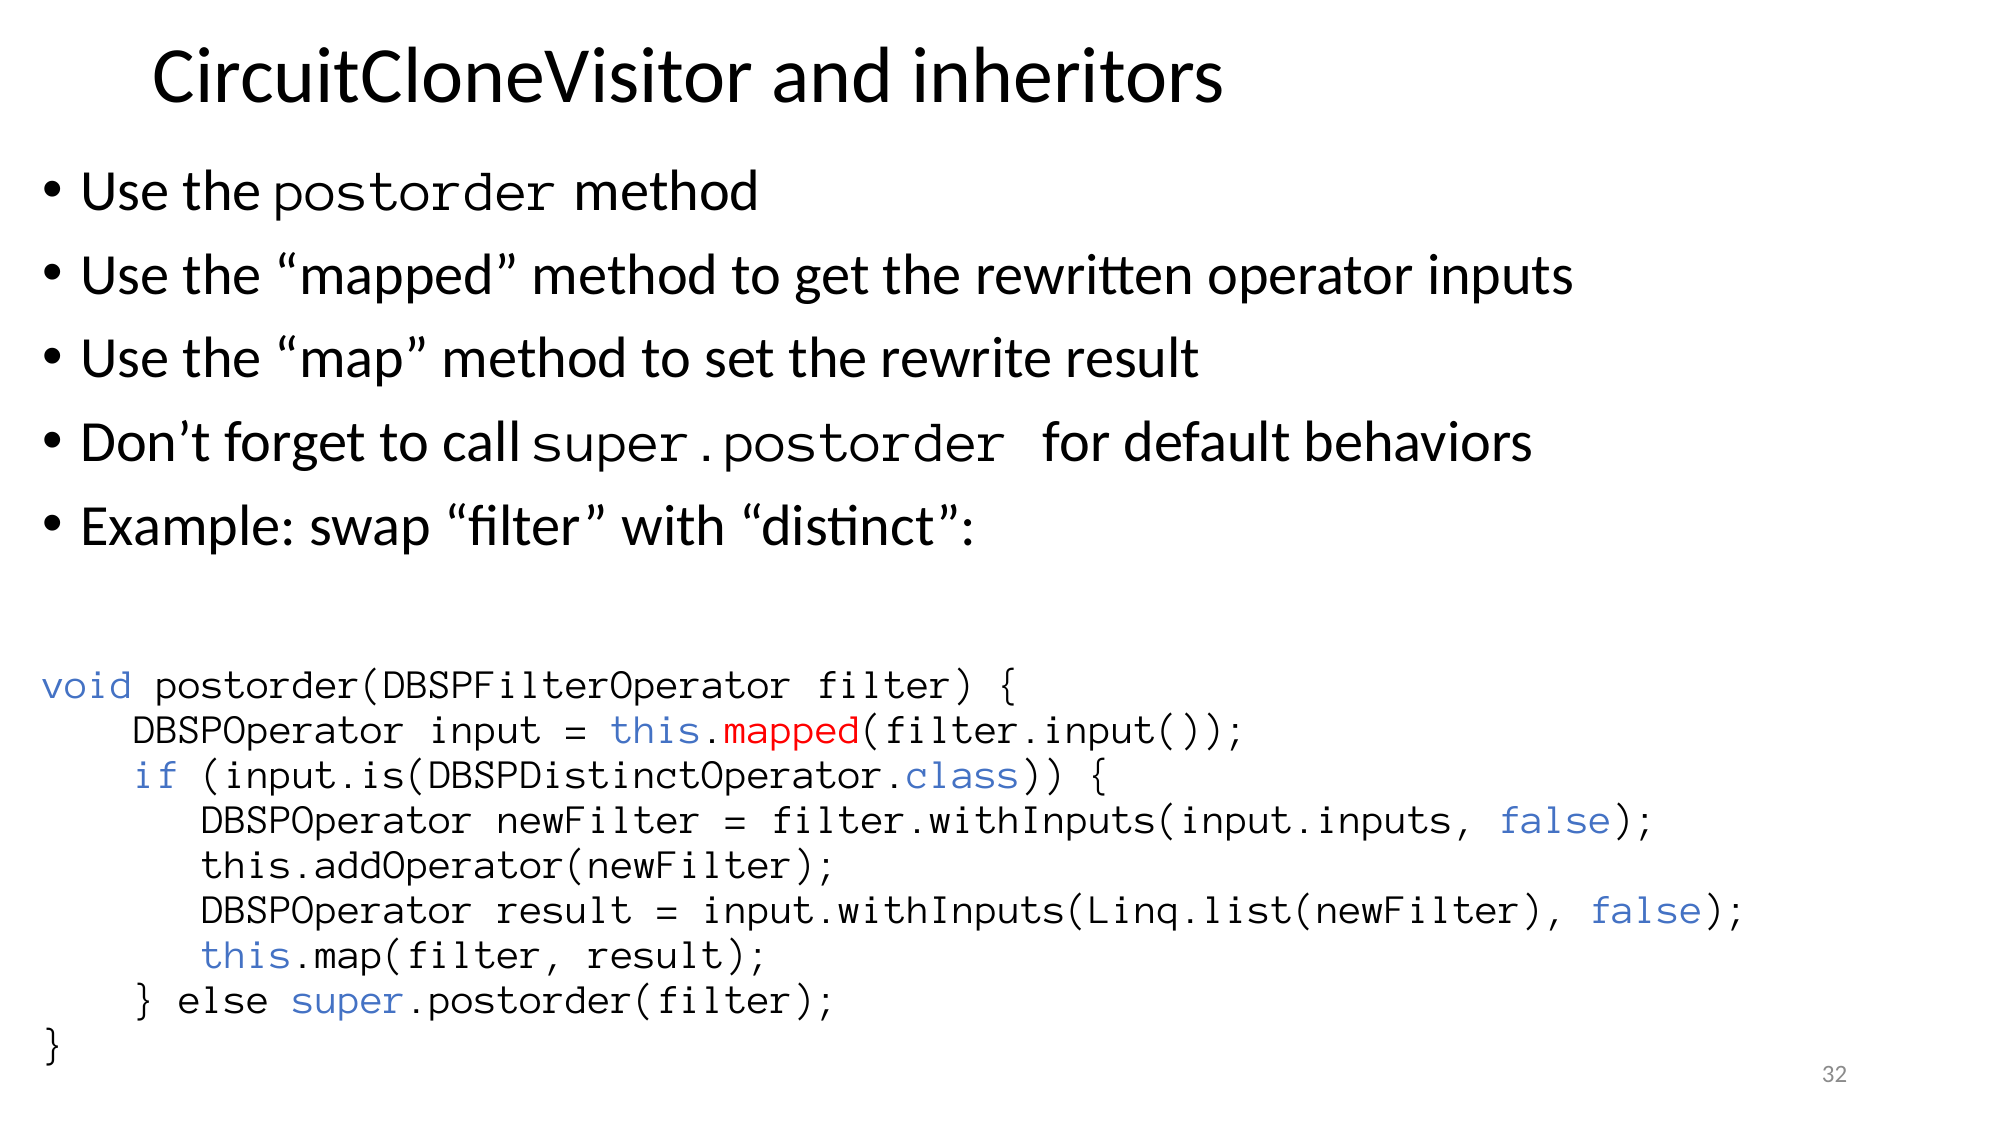

# CircuitCloneVisitor and inheritors
Use the postorder method
Use the “mapped” method to get the rewritten operator inputs
Use the “map” method to set the rewrite result
Don’t forget to call super.postorder for default behaviors
Example: swap “filter” with “distinct”:

void postorder(DBSPFilterOperator filter) {
    DBSPOperator input = this.mapped(filter.input());
    if (input.is(DBSPDistinctOperator.class)) {
       DBSPOperator newFilter = filter.withInputs(input.inputs, false);
       this.addOperator(newFilter);
       DBSPOperator result = input.withInputs(Linq.list(newFilter), false);
       this.map(filter, result);
    } else super.postorder(filter);
}
32